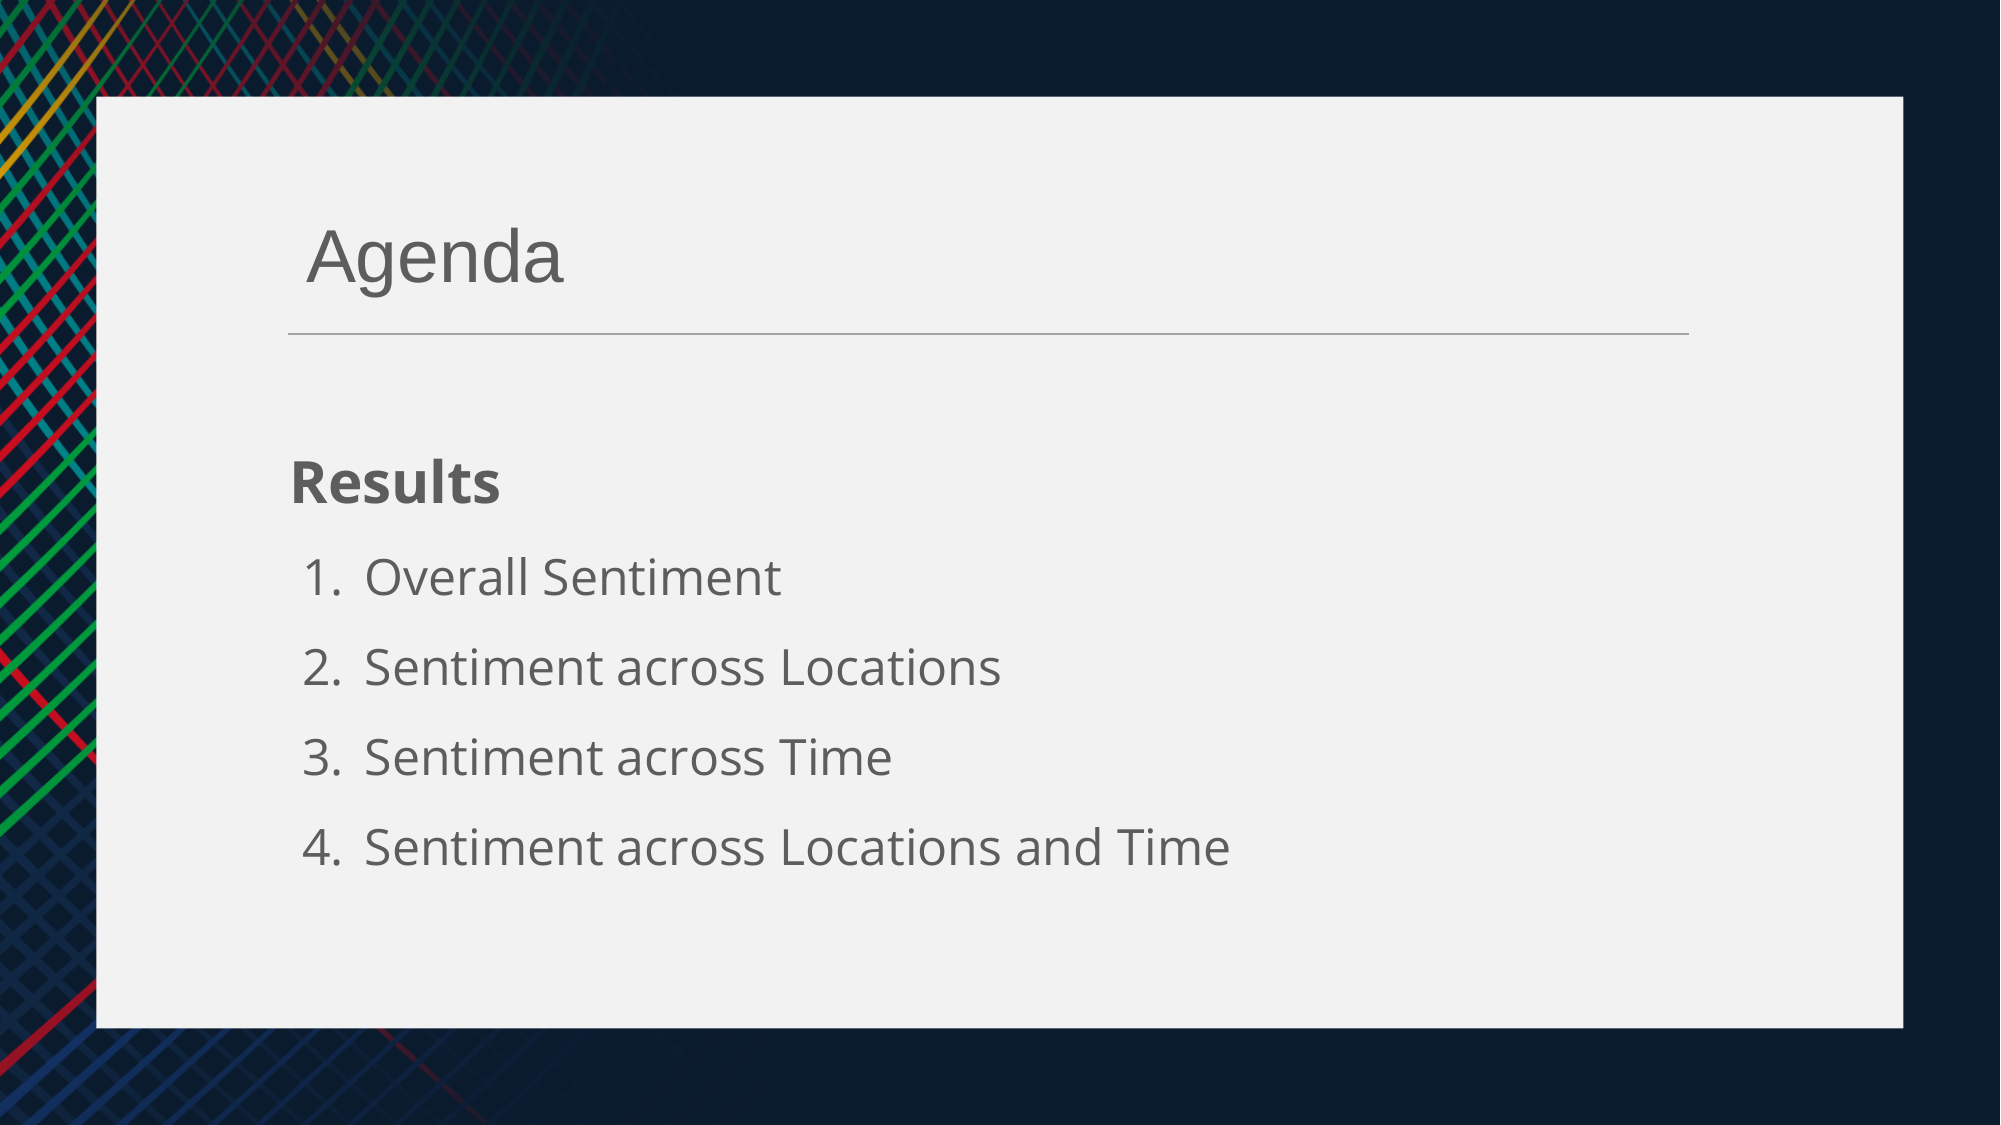

Results
Overall Sentiment
Sentiment across Locations
Sentiment across Time
Sentiment across Locations and Time